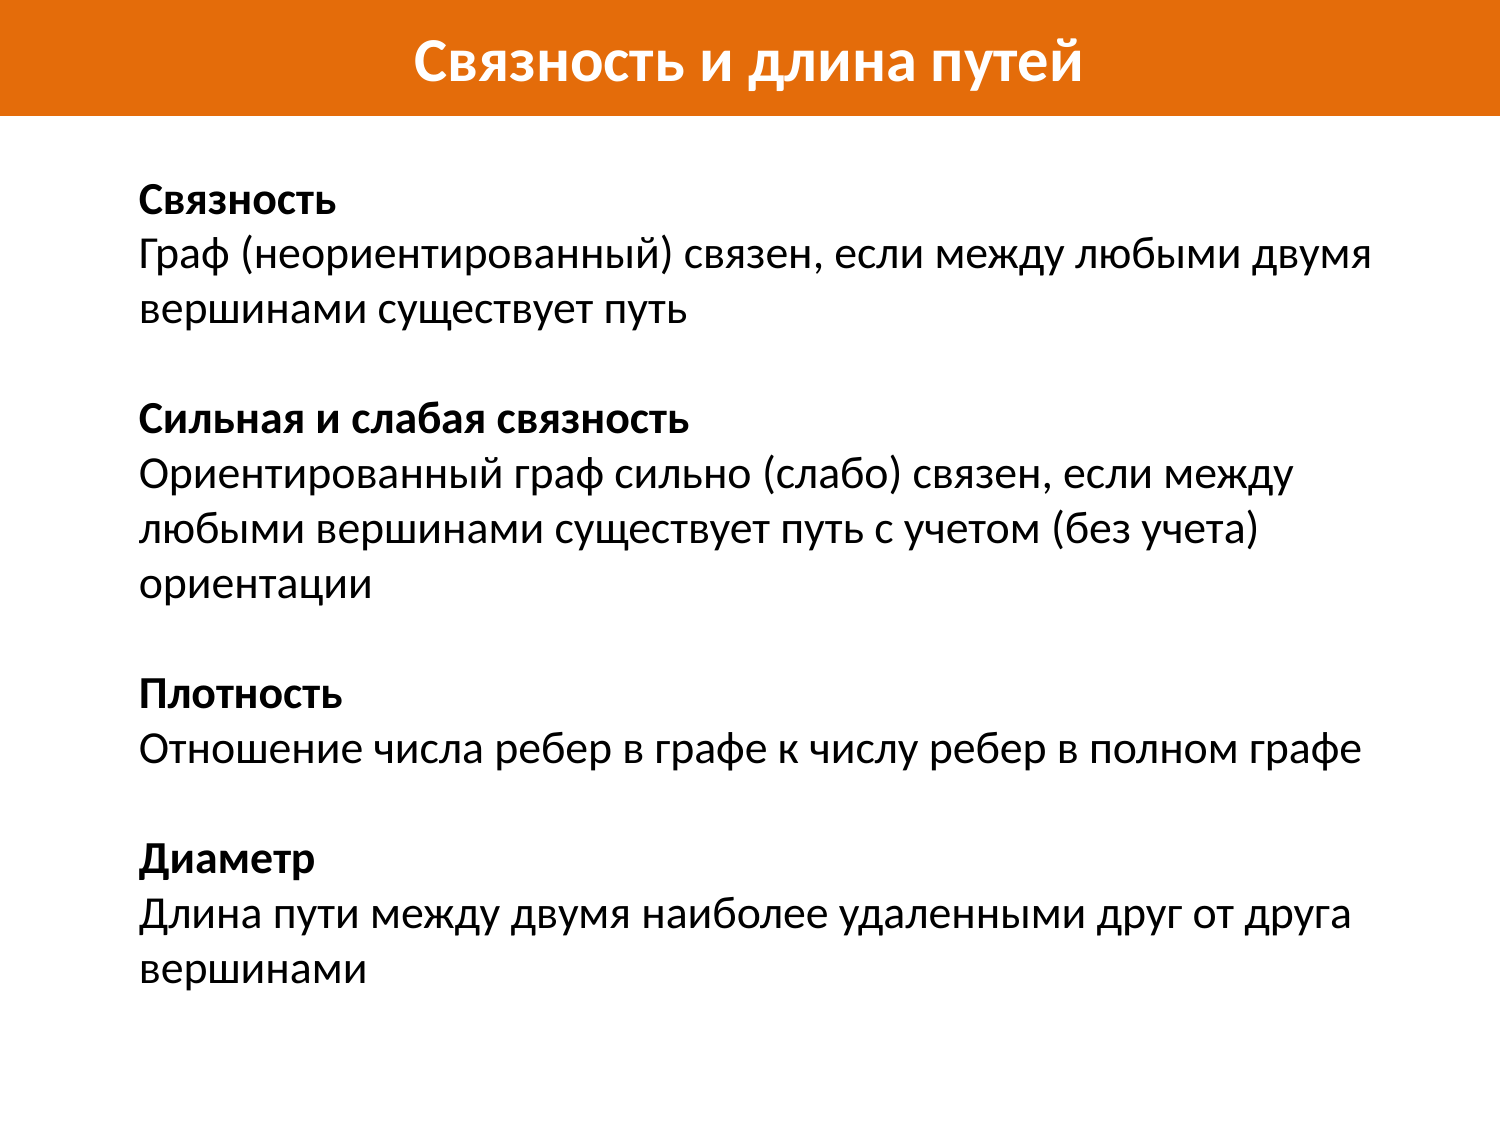

# Связность и длина путей
Связность
Граф (неориентированный) связен, если между любыми двумя вершинами существует путь

Сильная и слабая связность
Ориентированный граф сильно (слабо) связен, если между любыми вершинами существует путь с учетом (без учета) ориентации

Плотность
Отношение числа ребер в графе к числу ребер в полном графе

Диаметр
Длина пути между двумя наиболее удаленными друг от друга вершинами